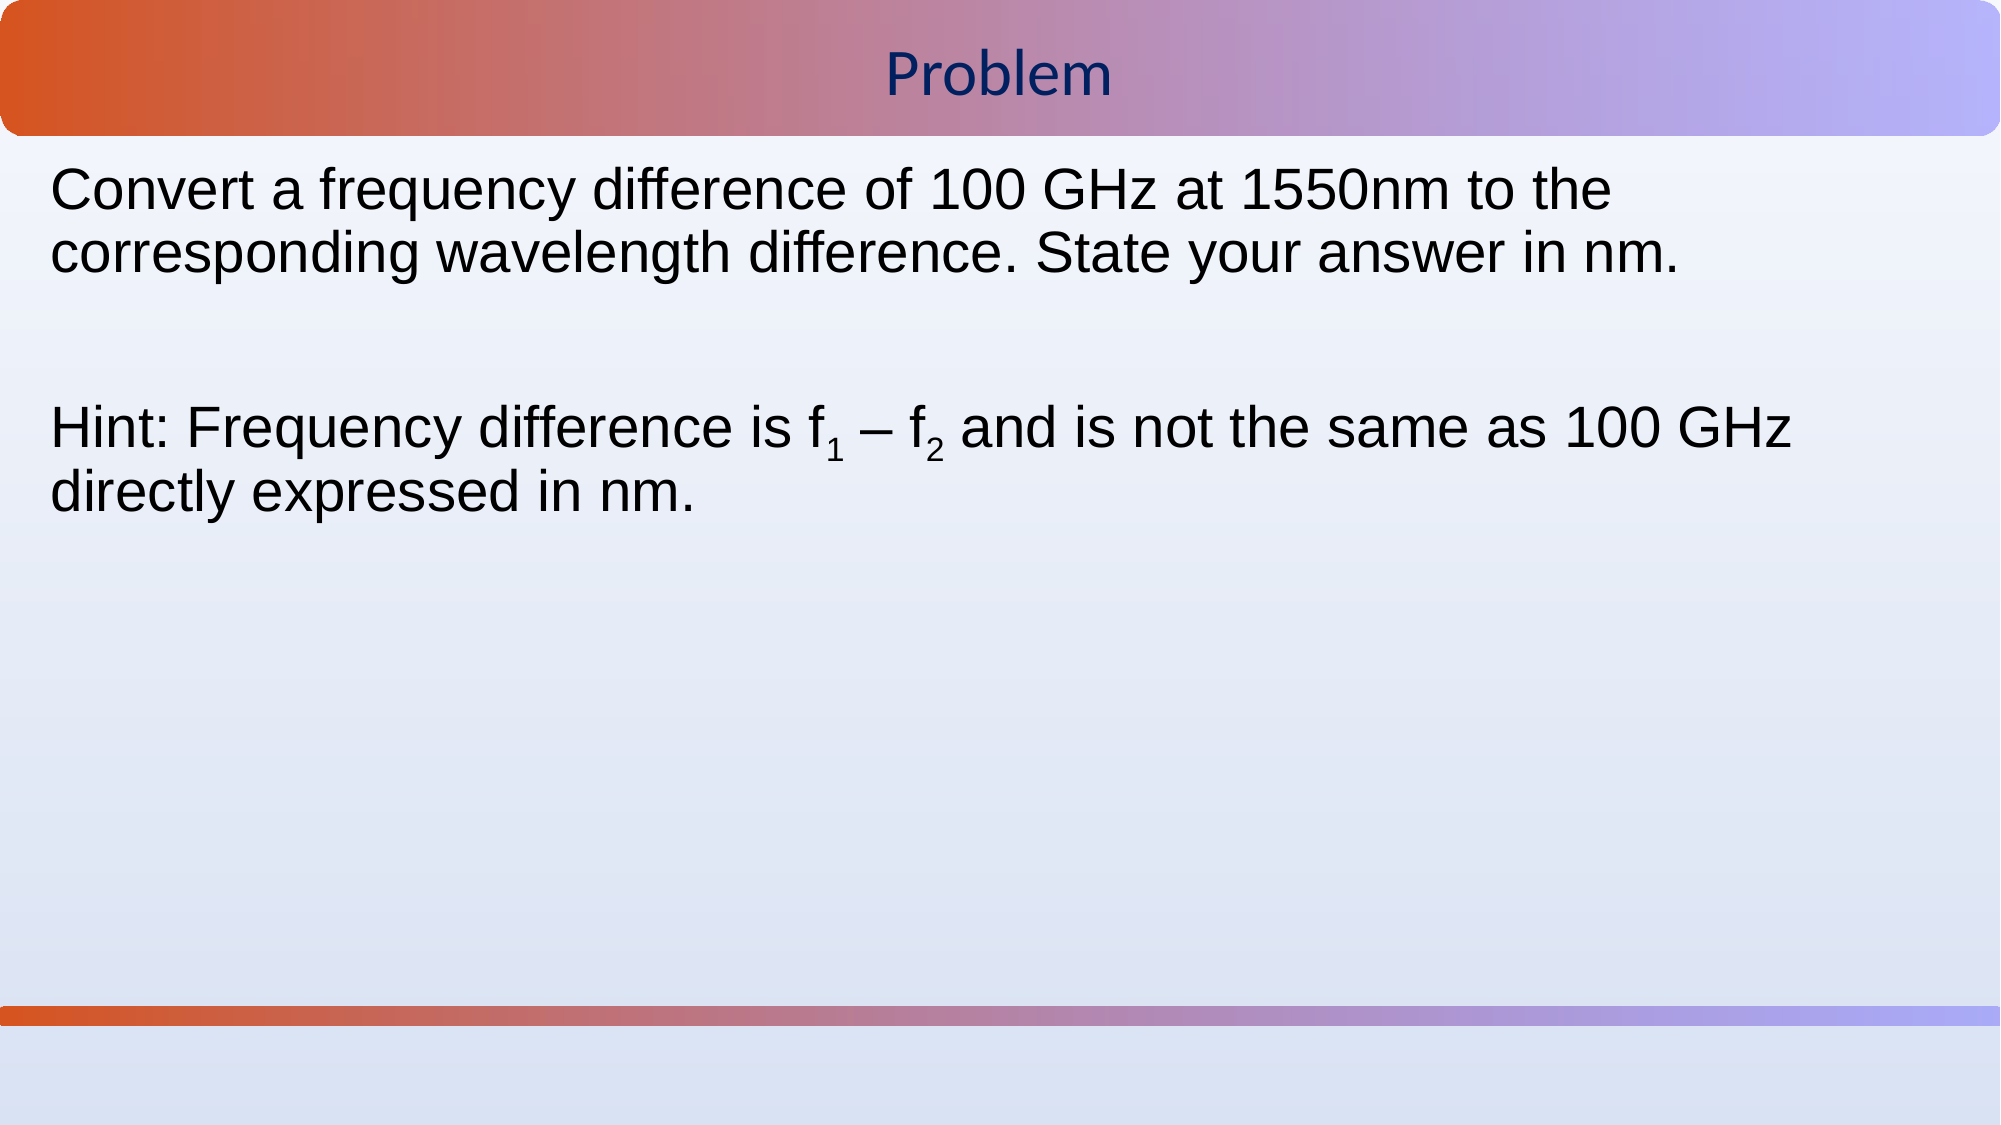

Problem
Convert a frequency difference of 100 GHz at 1550nm to the corresponding wavelength difference. State your answer in nm.

Hint: Frequency difference is f1 – f2 and is not the same as 100 GHz directly expressed in nm.